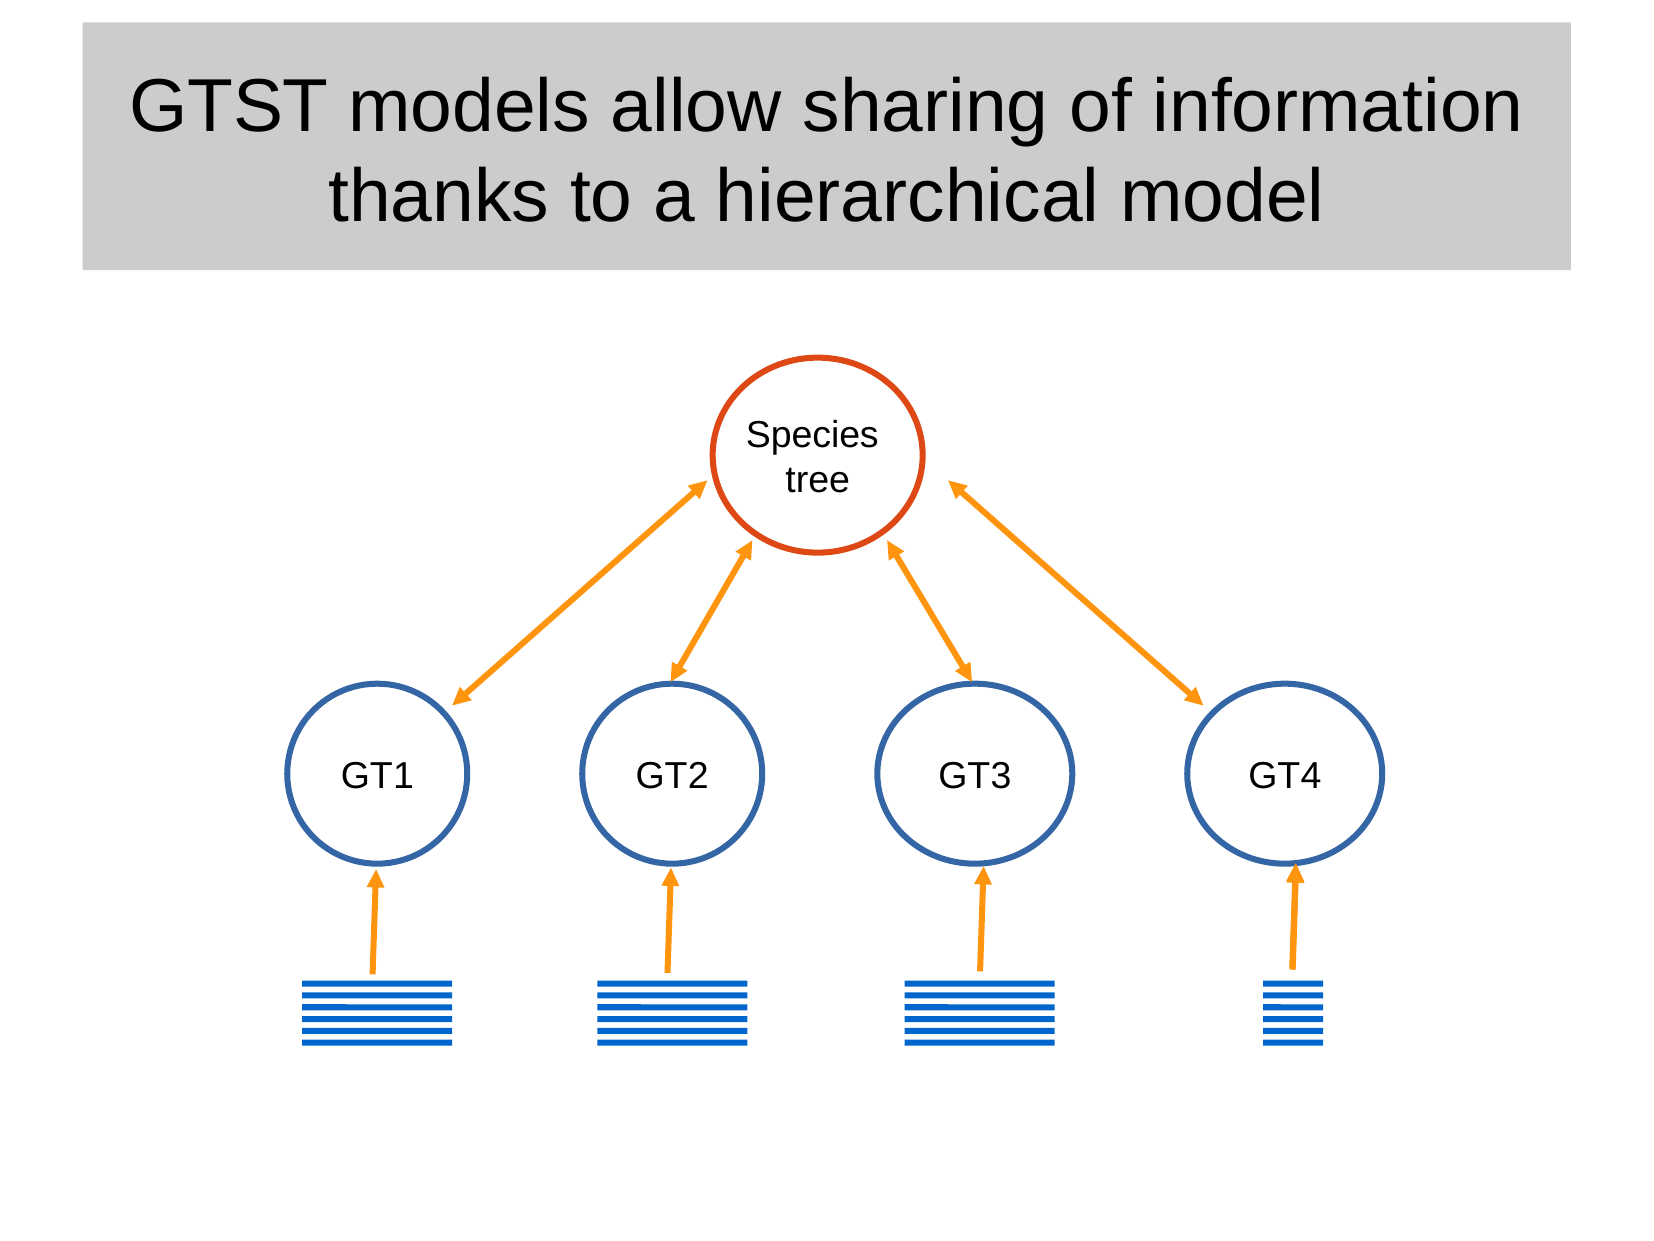

GTST models allow sharing of information thanks to a hierarchical model
Species
tree

GT1
GT2
GT3
GT4